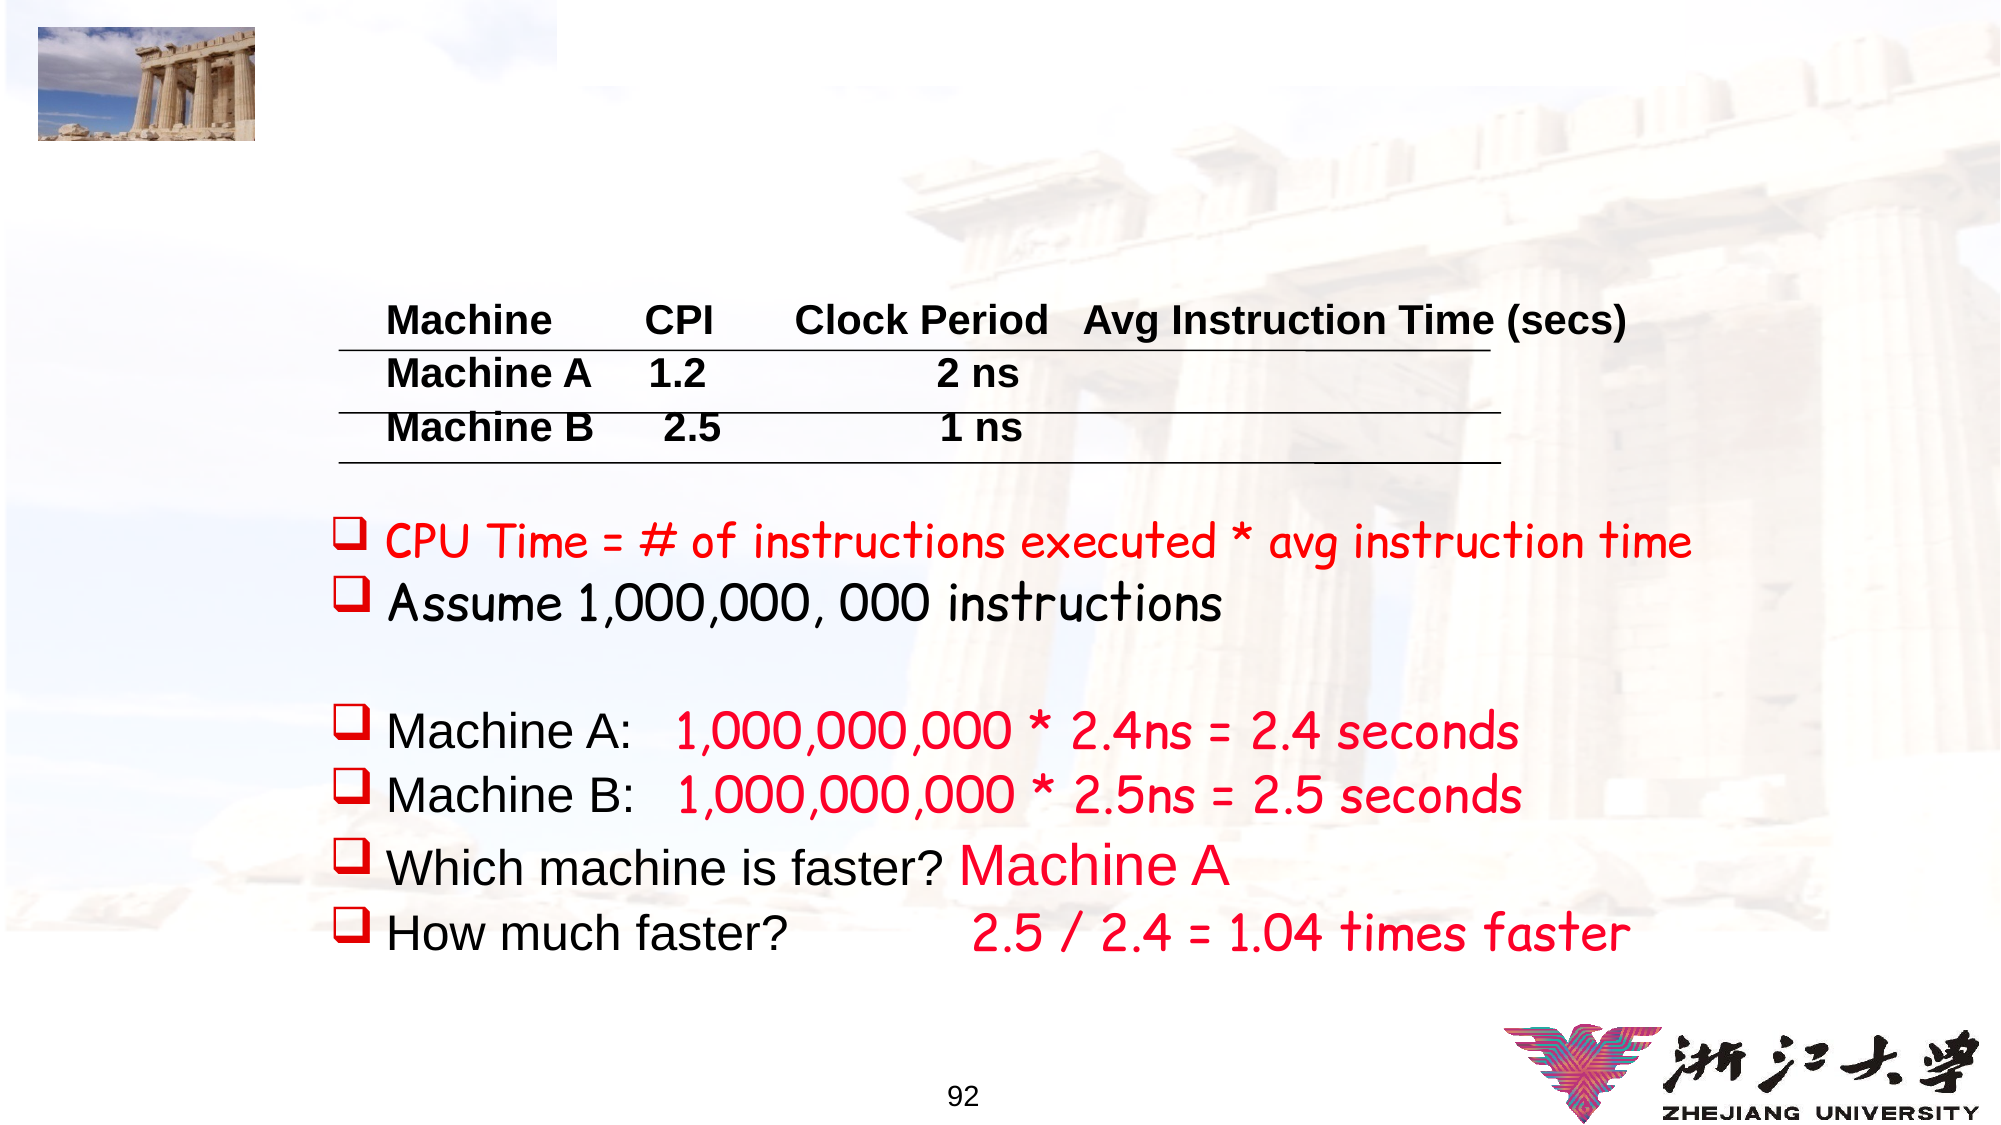

# Comparing Two Machines
	Machine        CPI       Clock Period   Avg Instruction Time (secs)
	Machine A     1.2                    2 ns
	Machine B      2.5                   1 ns

CPU Time = # of instructions executed * avg instruction time
Assume 1,000,000, 000 instructions

Machine A:   1,000,000,000 * 2.4ns = 2.4 seconds
Machine B:   1,000,000,000 * 2.5ns = 2.5 seconds
Which machine is faster? Machine A
How much faster?             2.5 / 2.4 = 1.04 times faster